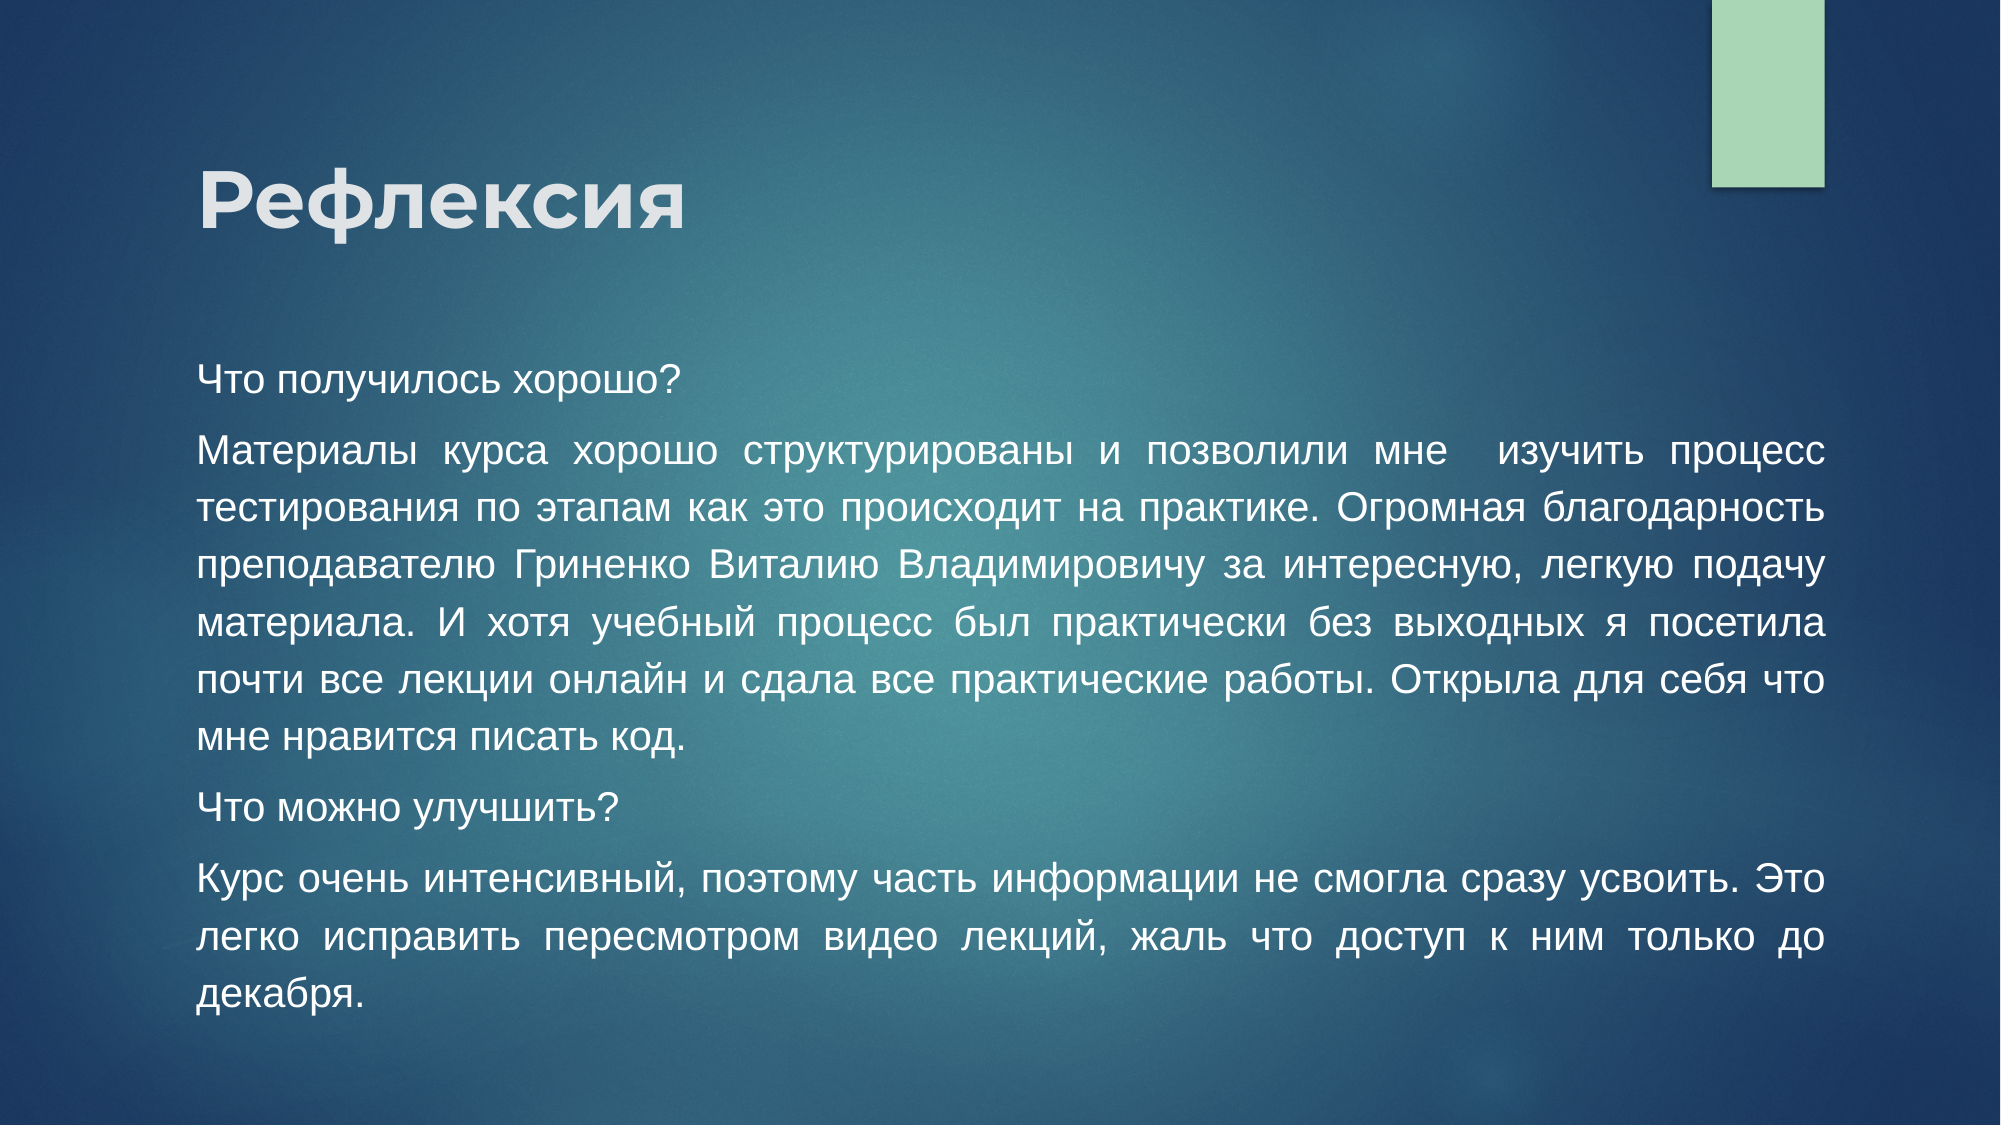

# Рефлексия
Что получилось хорошо?
Материалы курса хорошо структурированы и позволили мне  изучить процесс тестирования по этапам как это происходит на практике. Огромная благодарность преподавателю Гриненко Виталию Владимировичу за интересную, легкую подачу материала. И хотя учебный процесс был практически без выходных я посетила почти все лекции онлайн и сдала все практические работы. Открыла для себя что мне нравится писать код.
Что можно улучшить?
Курс очень интенсивный, поэтому часть информации не смогла сразу усвоить. Это легко исправить пересмотром видео лекций, жаль что доступ к ним только до декабря.